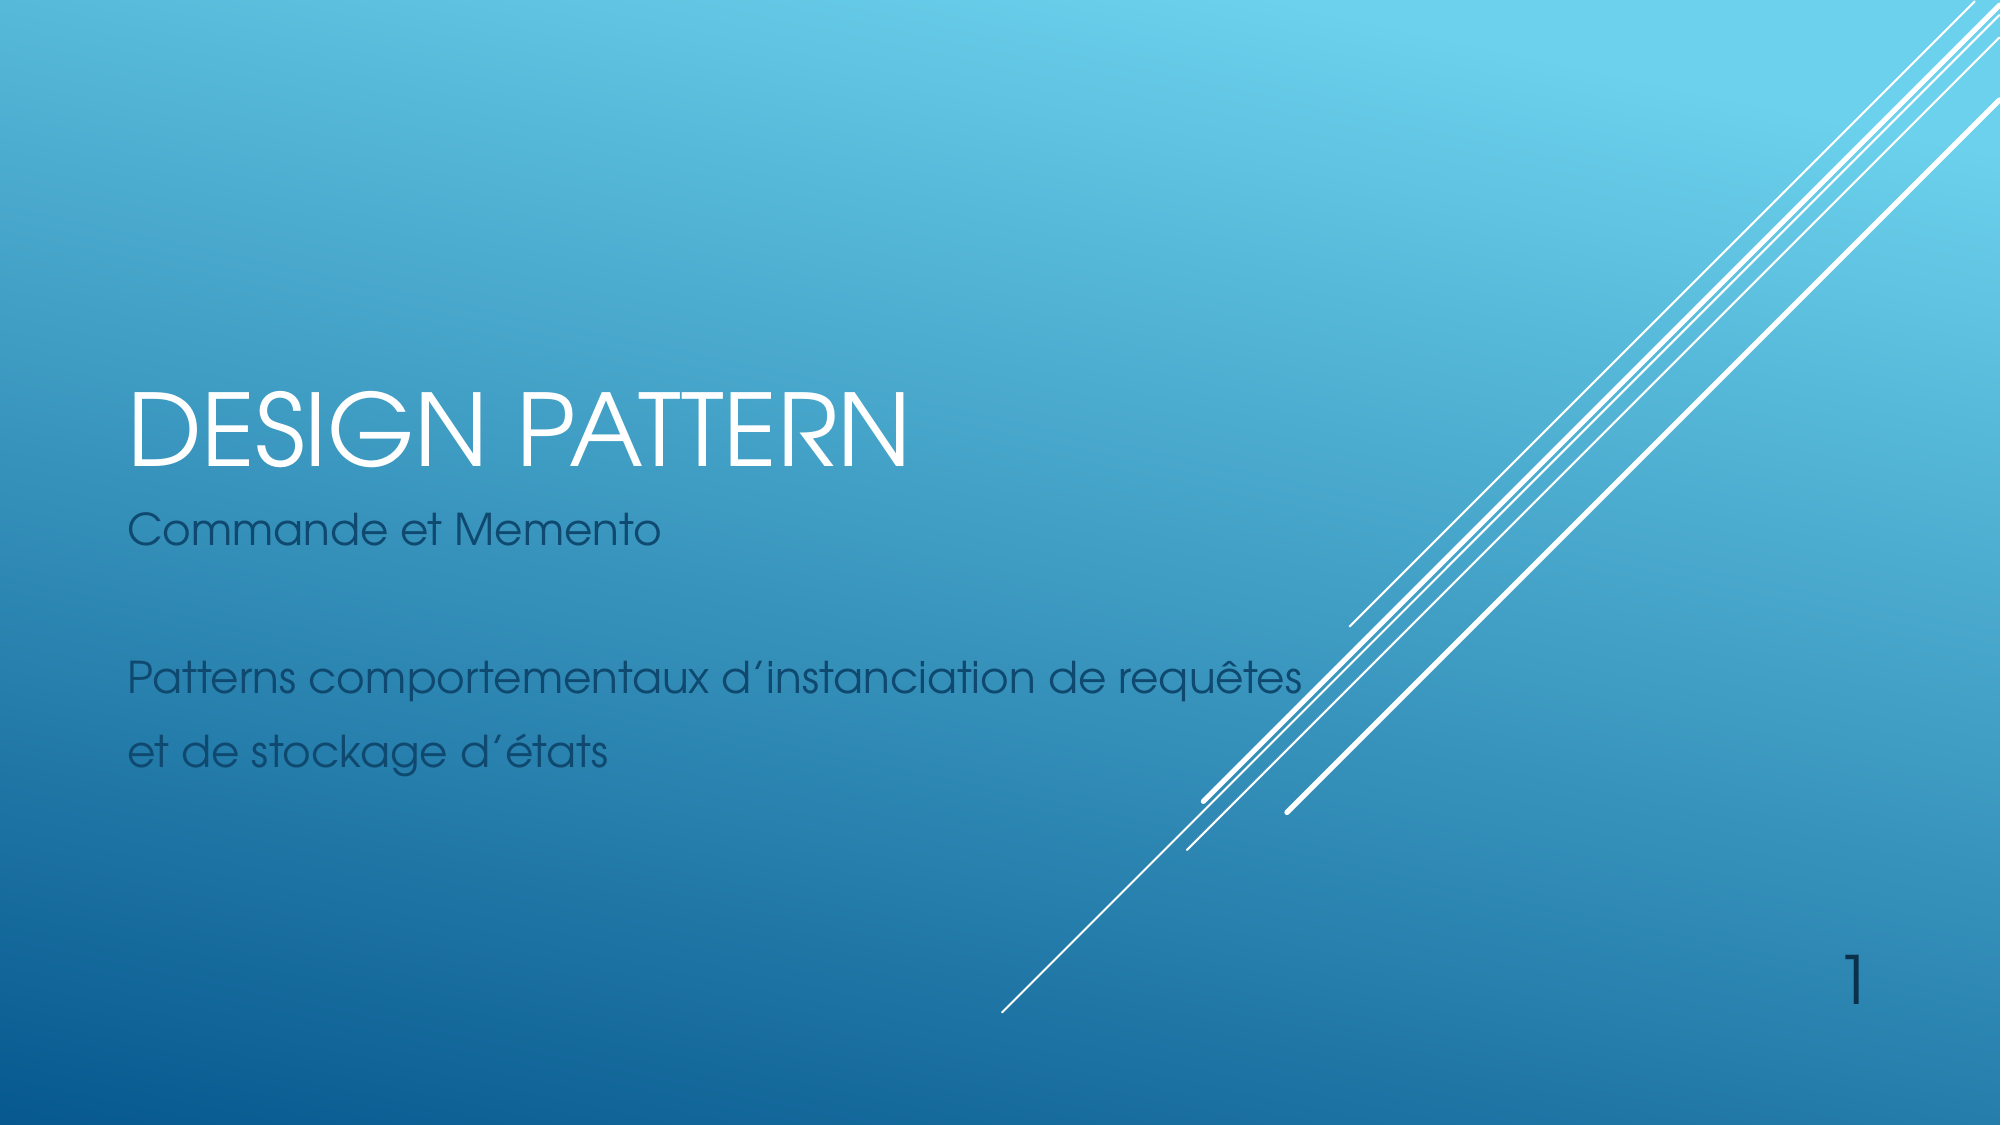

# Design Pattern
Commande et Memento

Patterns comportementaux d’instanciation de requêtes
et de stockage d’états
1